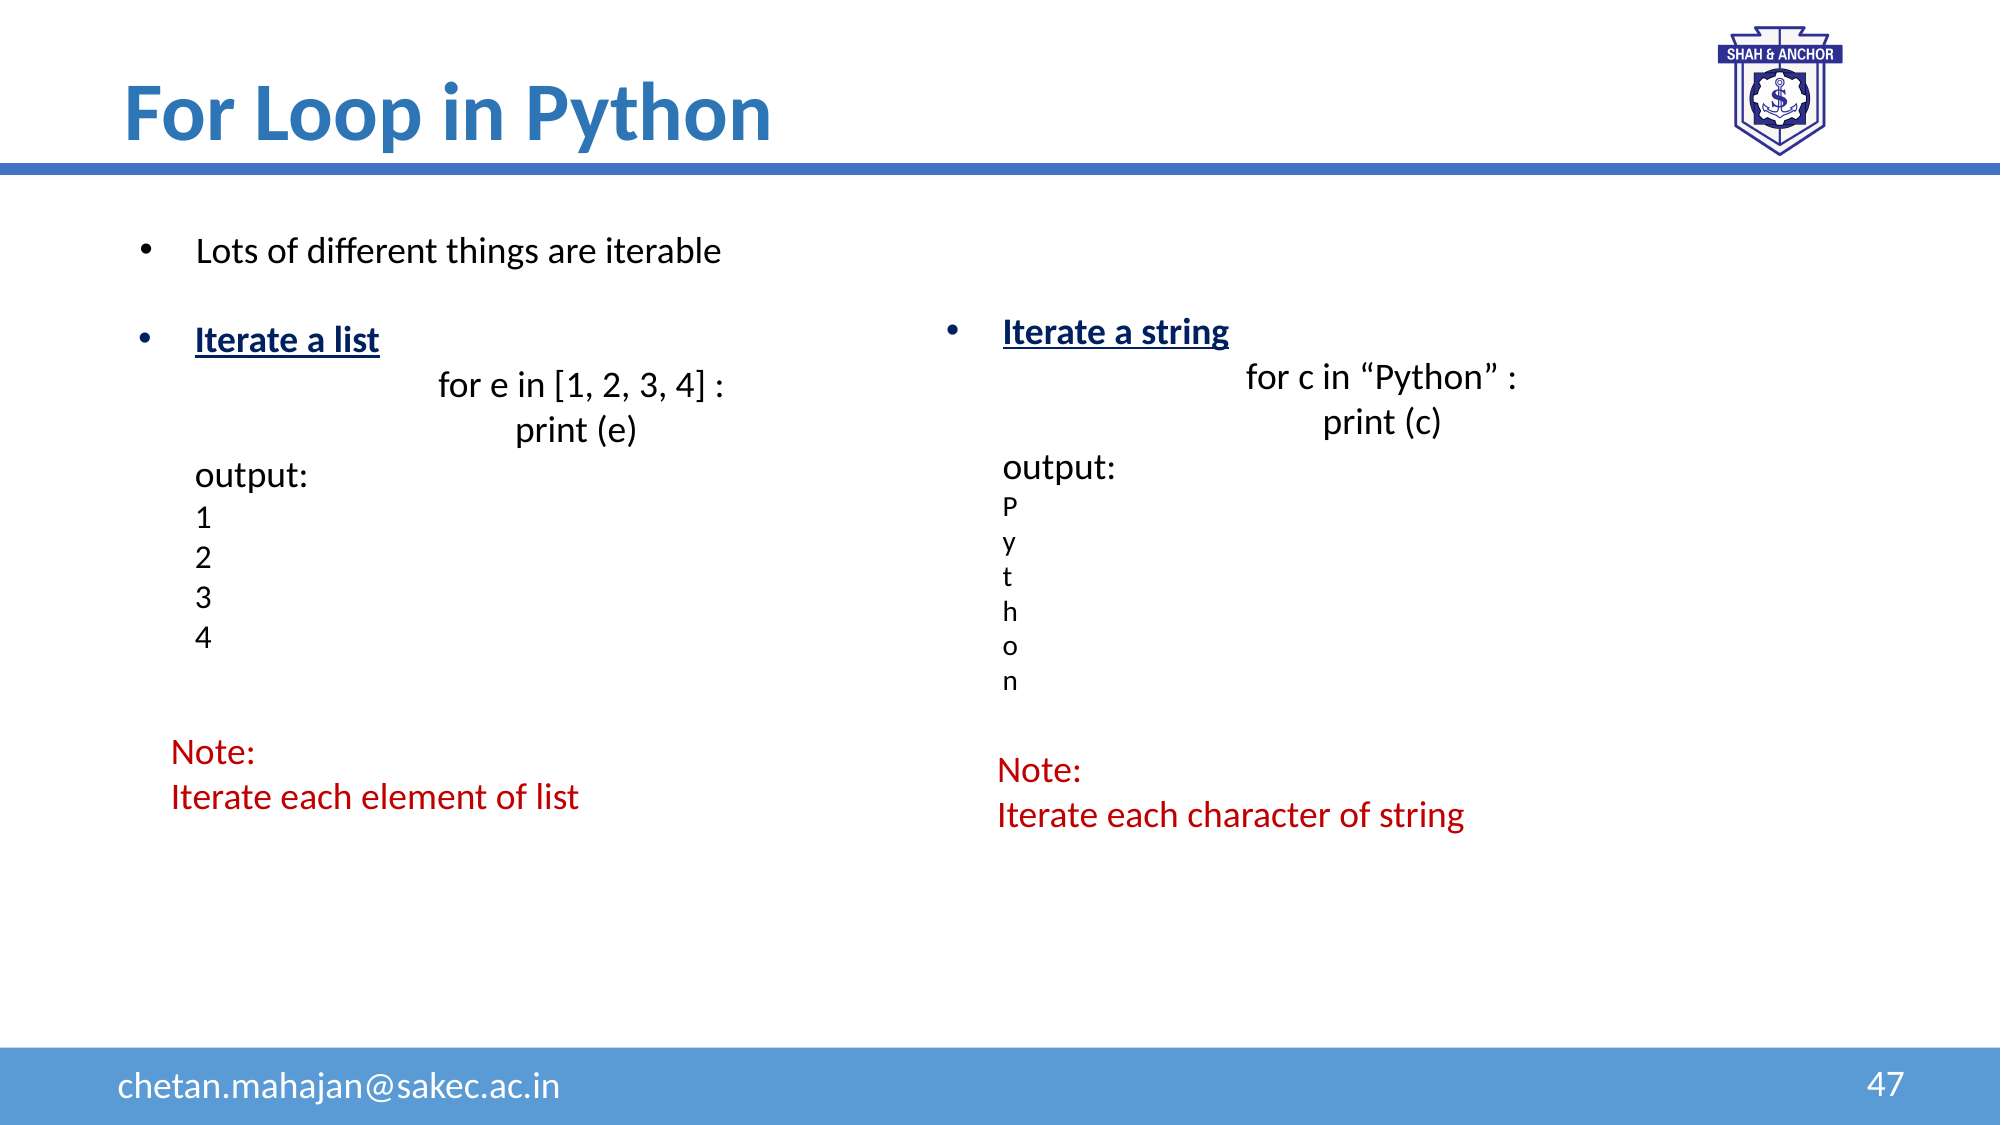

For Loop in Python
Lots of different things are iterable
Iterate a string
		for c in “Python” :
	      	         print (c)
output:
P
y
t
h
o
n
Iterate a list
		for e in [1, 2, 3, 4] :
	      	         print (e)
output:
1
2
3
4

Note:
Iterate each element of list
Note:
Iterate each character of string
47
chetan.mahajan@sakec.ac.in